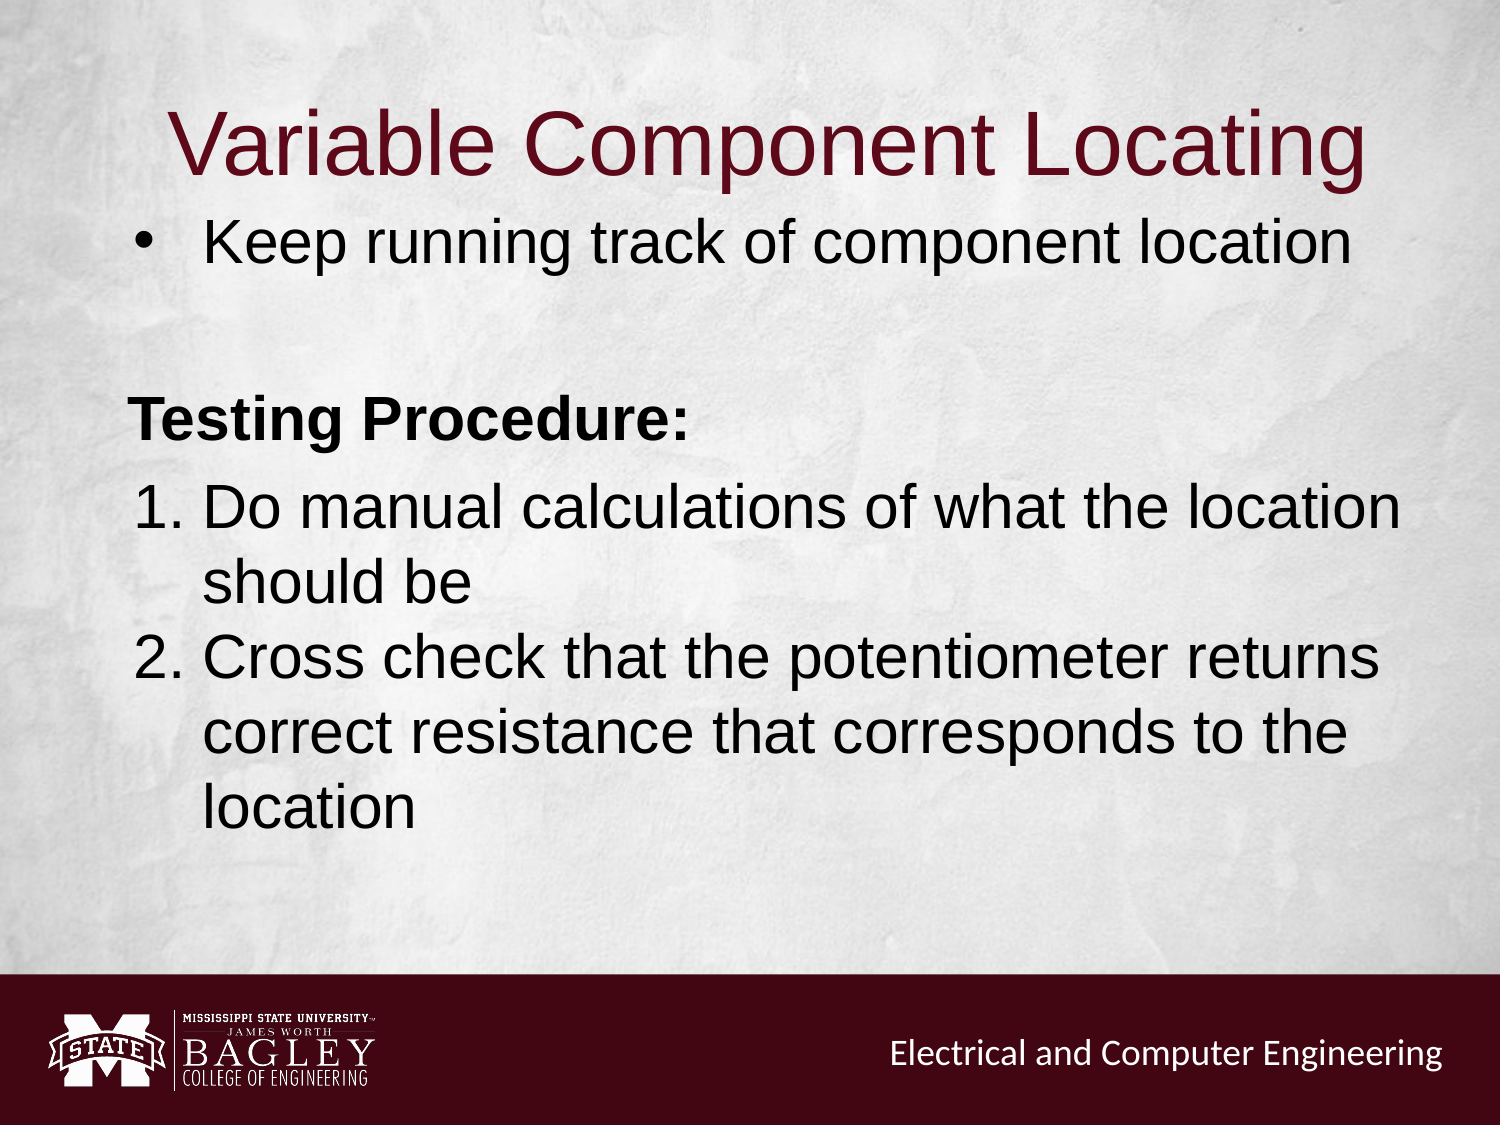

# Variable Component Locating
Keep running track of component location

Testing Procedure:
Do manual calculations of what the location should be
Cross check that the potentiometer returns correct resistance that corresponds to the location